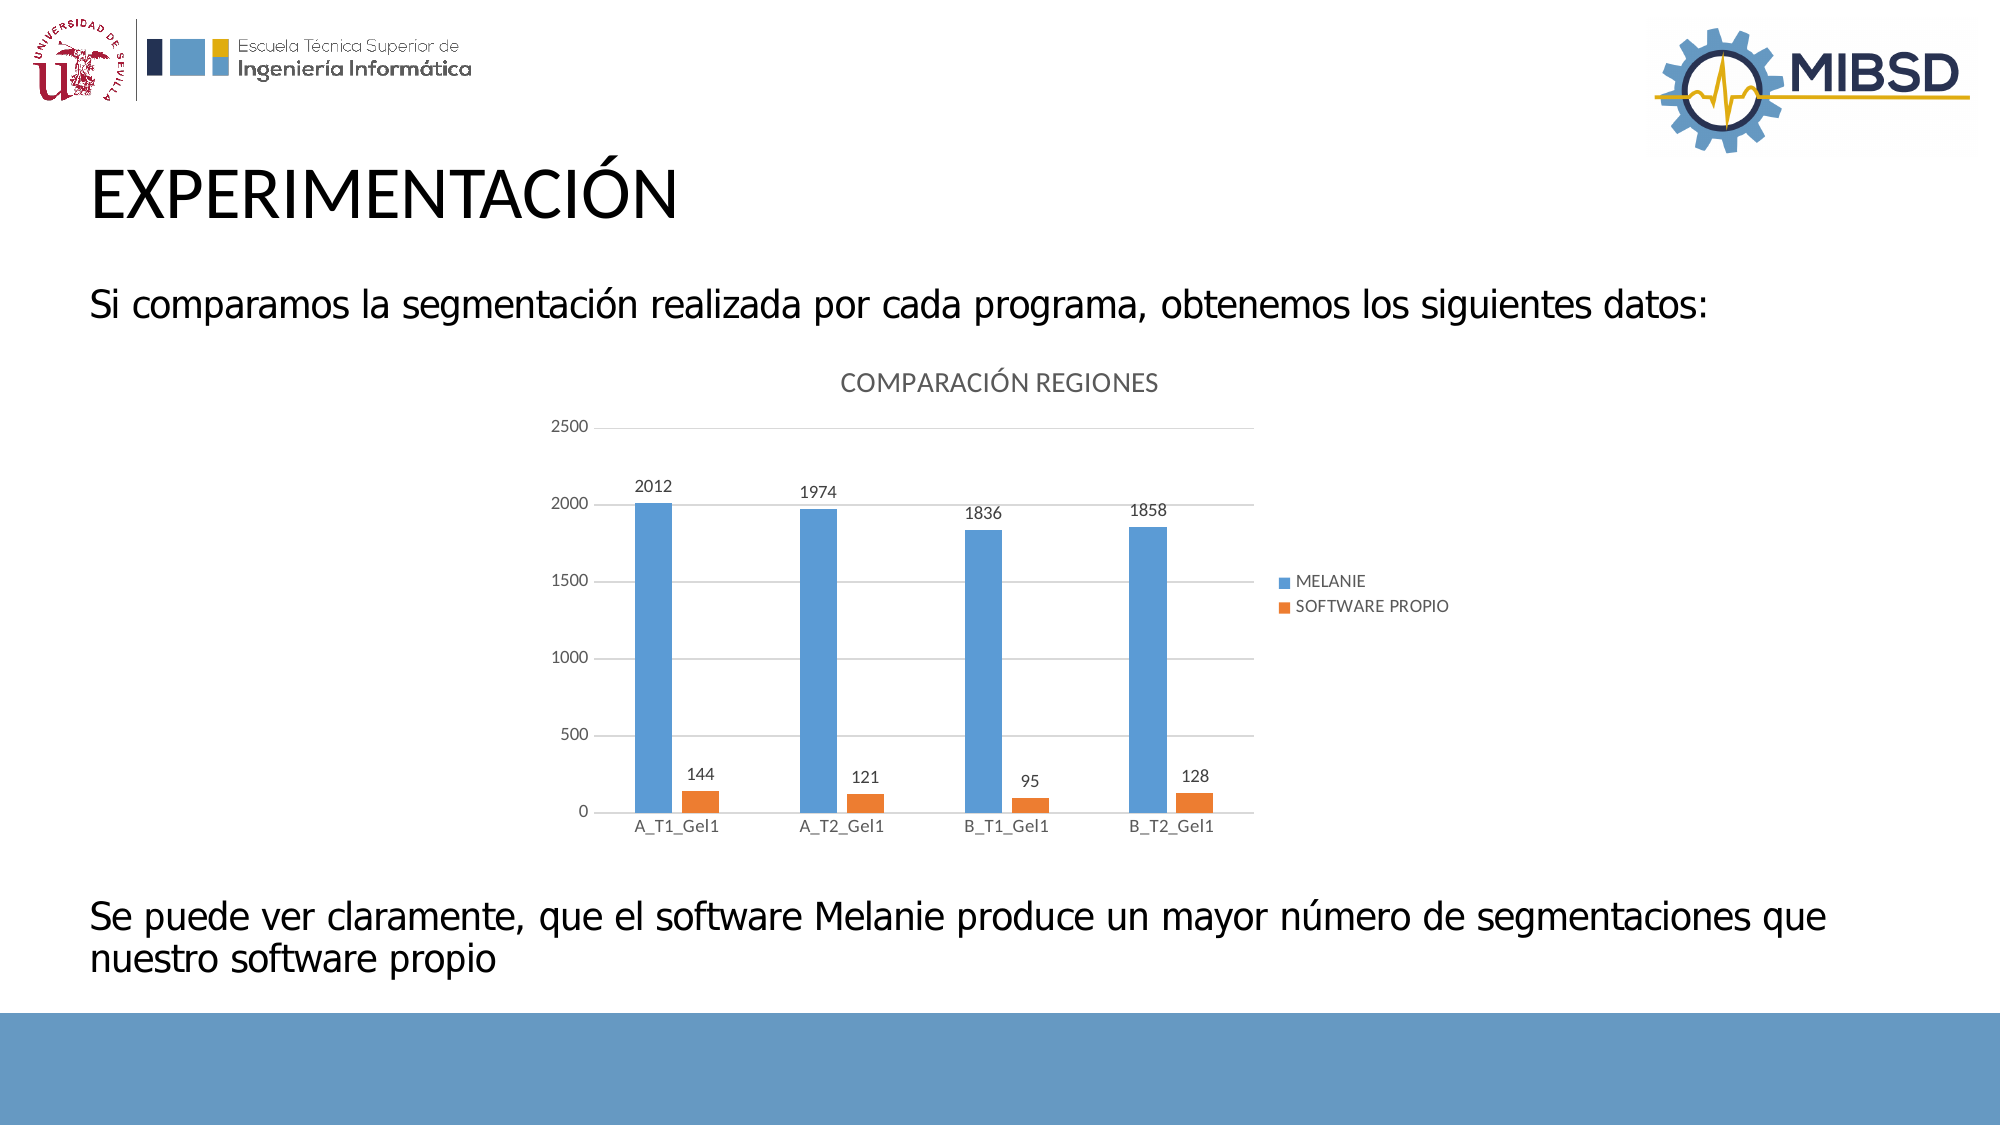

# EXPERIMENTACIÓN
Si comparamos la segmentación realizada por cada programa, obtenemos los siguientes datos:

Se puede ver claramente, que el software Melanie produce un mayor número de segmentaciones que nuestro software propio

### Chart: COMPARACIÓN REGIONES

| Category | MELANIE | SOFTWARE PROPIO |
|---|---|---|
| A_T1_Gel1 | 2012.0 | 144.0 |
| A_T2_Gel1 | 1974.0 | 121.0 |
| B_T1_Gel1 | 1836.0 | 95.0 |
| B_T2_Gel1 | 1858.0 | 128.0 |